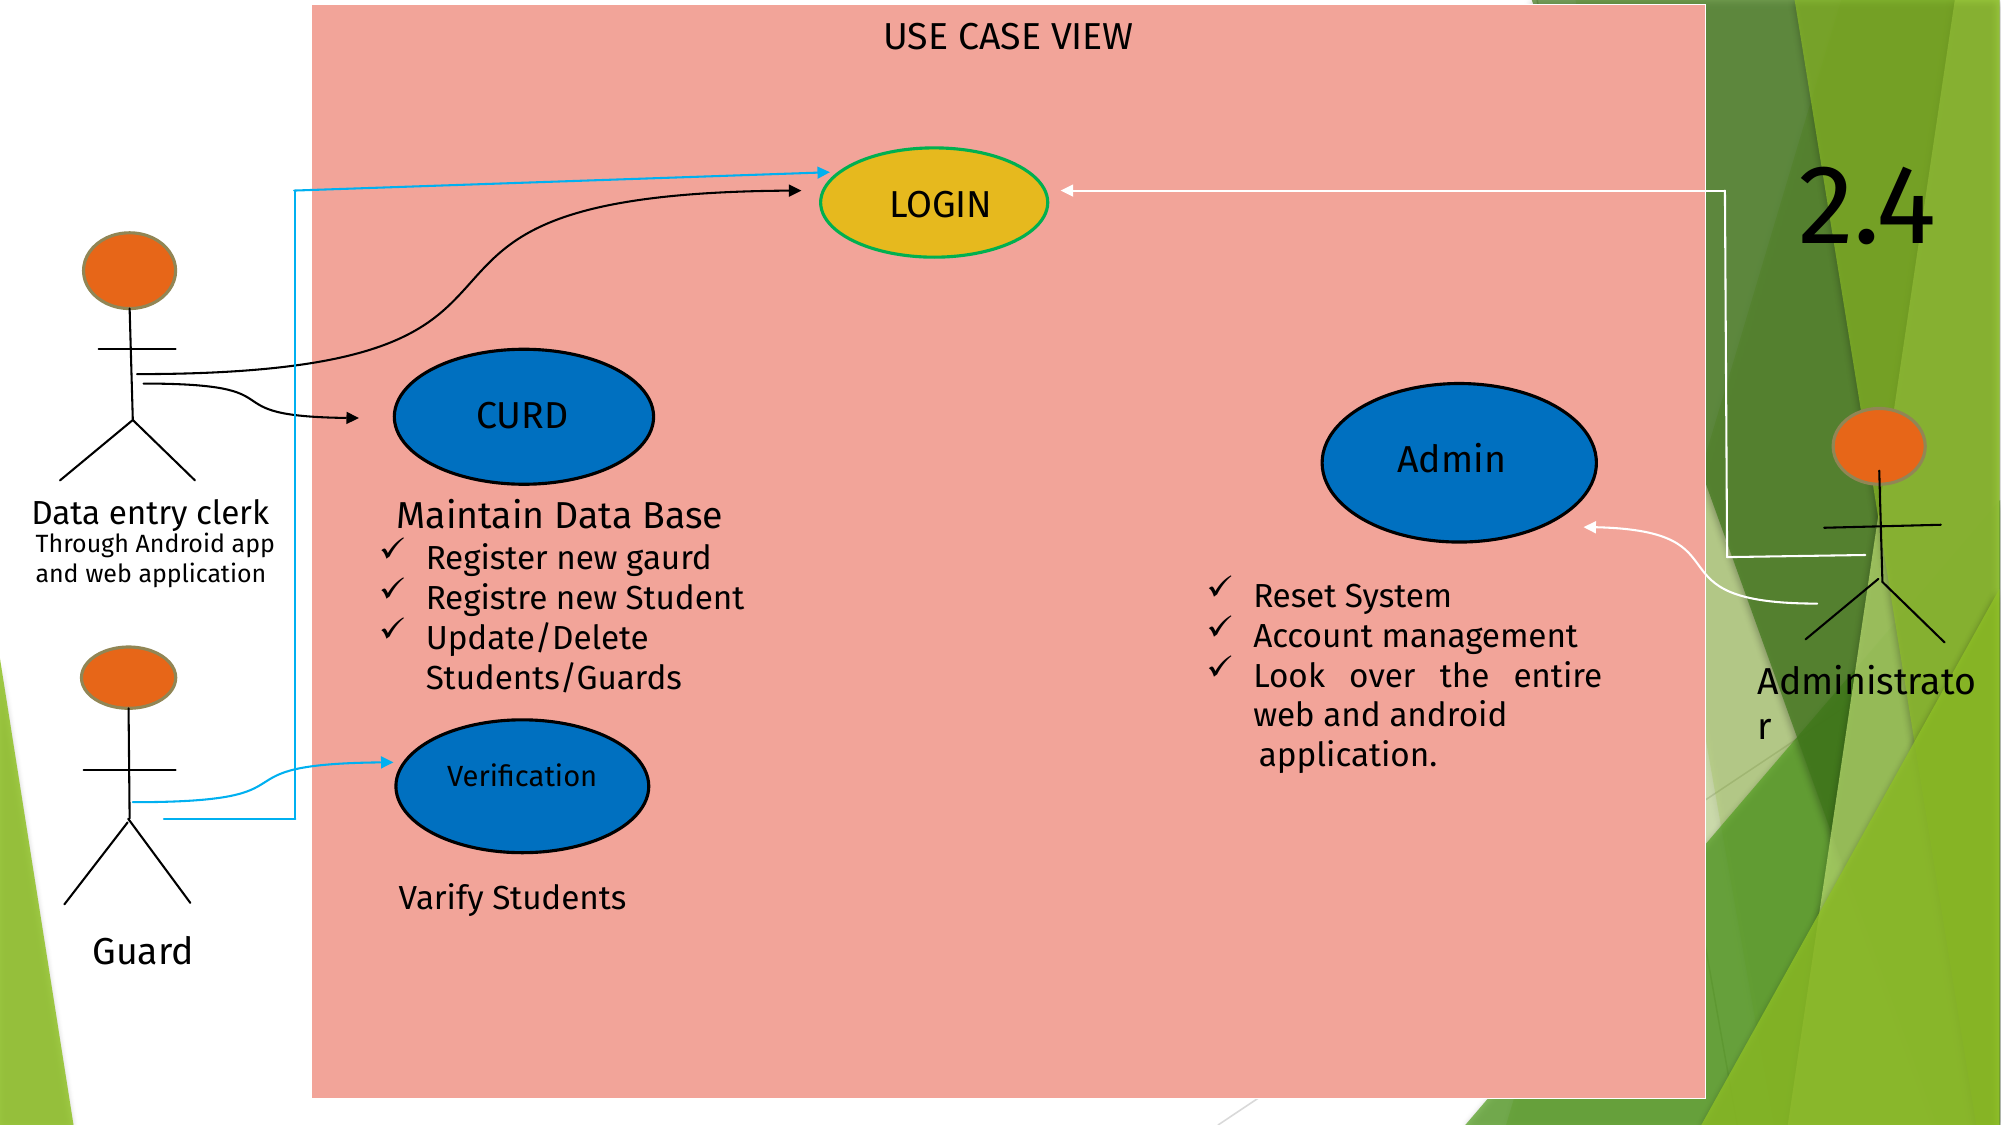

USE CASE VIEW

2.4

LOGIN

CURD

Admin
Data entry clerk
  Maintain Data Base
Register new gaurd
Registre new Student
Update/Delete Students/Guards
Through Android app and web application
Reset System
Account management
Look over the entire web and android
      application.

Administrator

Verification
Varify Students
    Guard